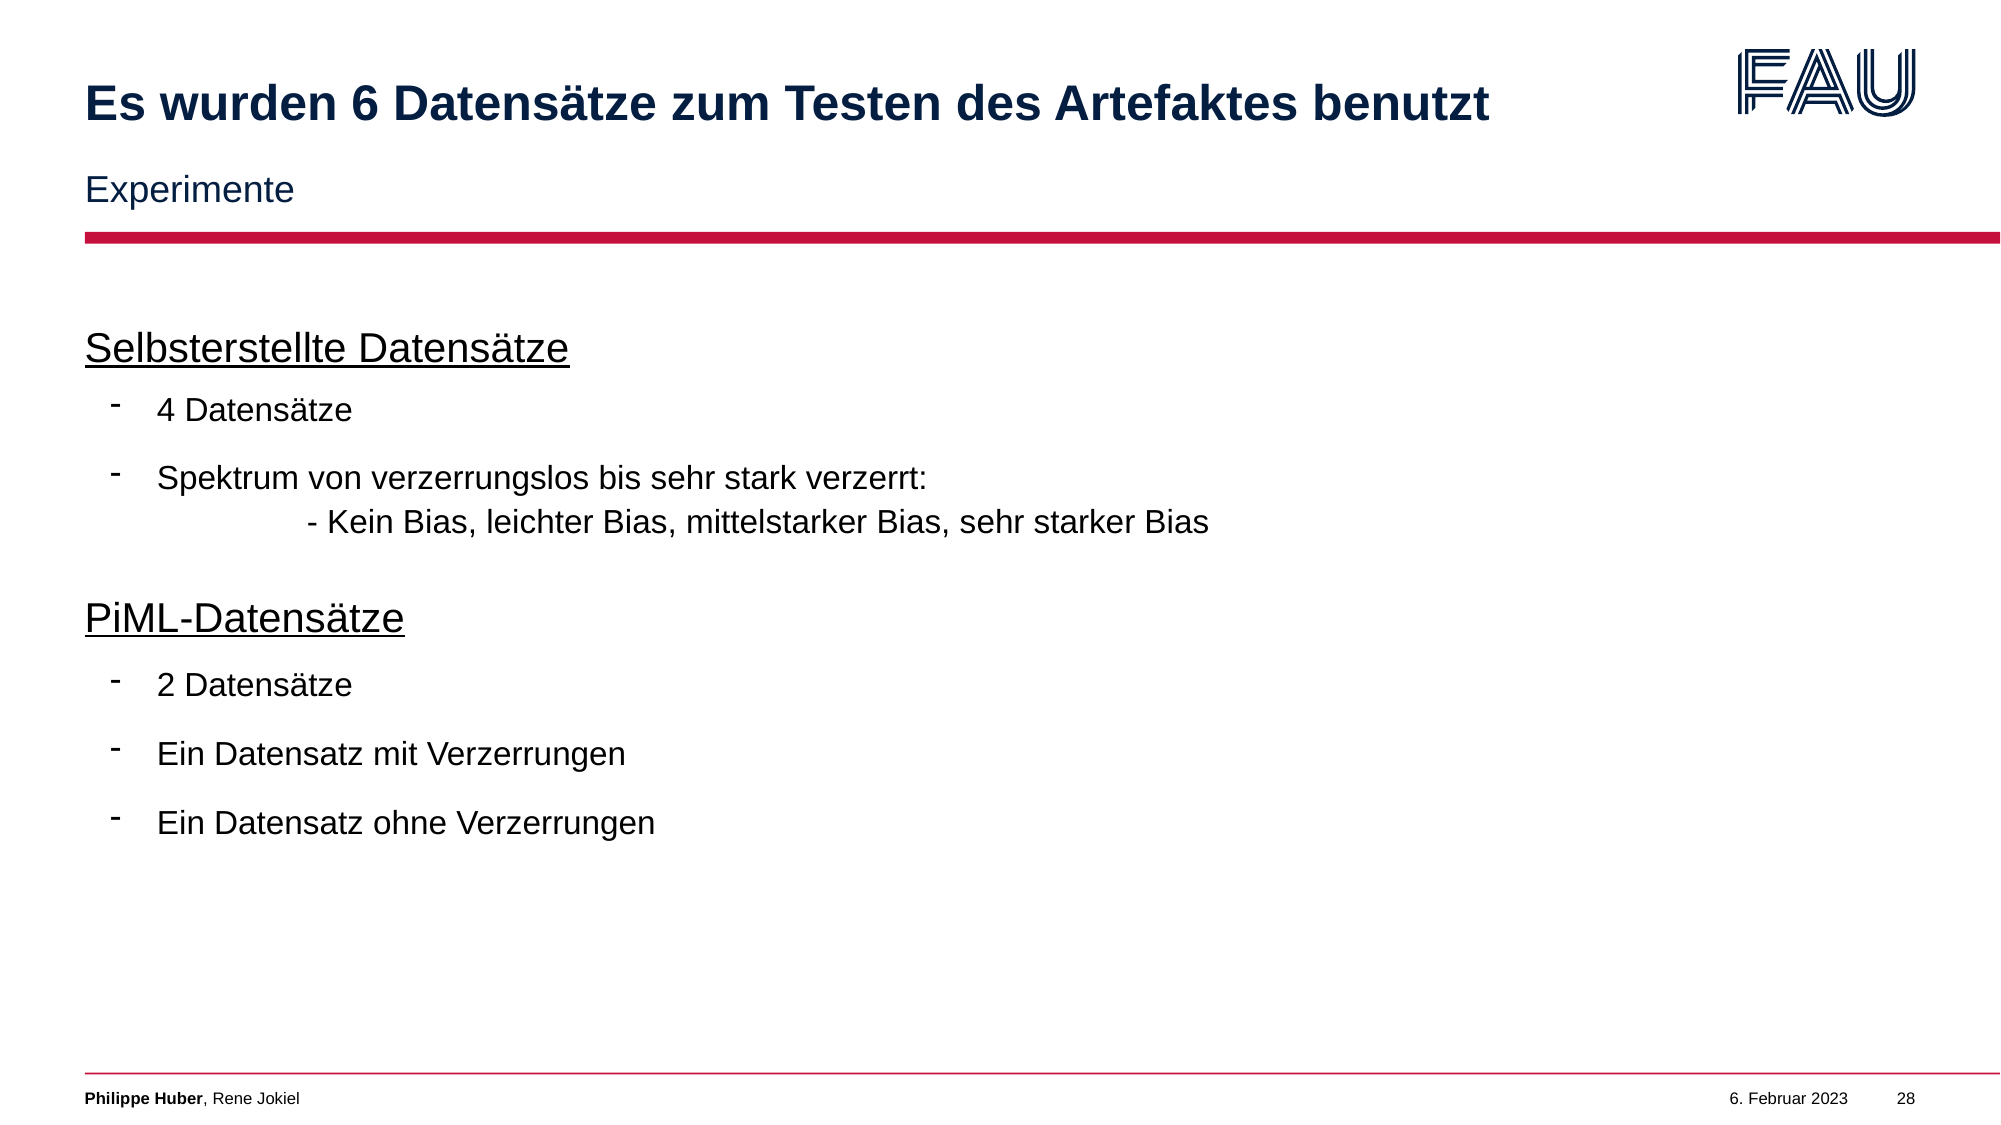

# Es wurden 6 Datensätze zum Testen des Artefaktes benutzt
Experimente
Selbsterstellte Datensätze
4 Datensätze
Spektrum von verzerrungslos bis sehr stark verzerrt:
	- Kein Bias, leichter Bias, mittelstarker Bias, sehr starker Bias
PiML-Datensätze
2 Datensätze
Ein Datensatz mit Verzerrungen
Ein Datensatz ohne Verzerrungen
Philippe Huber, Rene Jokiel
6. Februar 2023
28